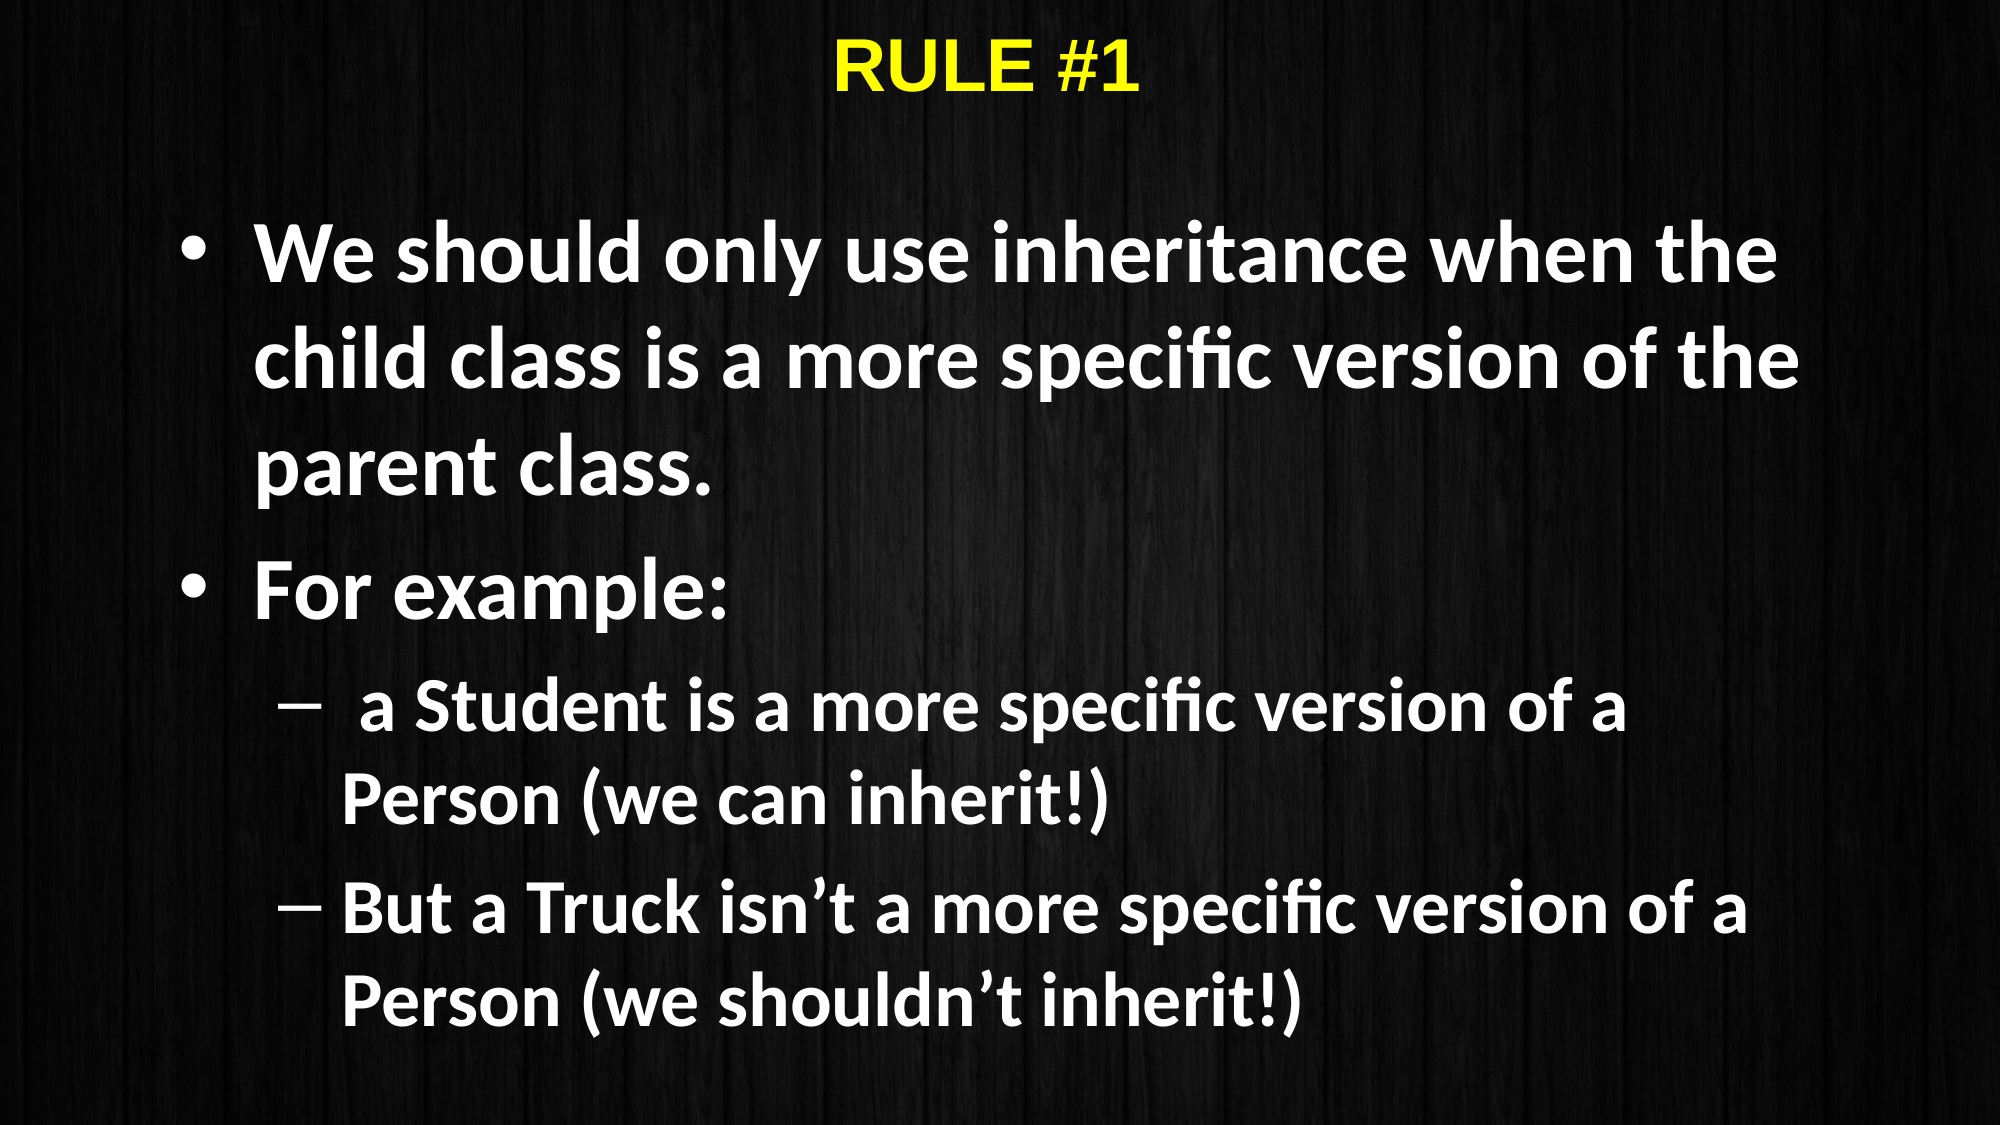

# Rule #1
We should only use inheritance when the child class is a more specific version of the parent class.
For example:
 a Student is a more specific version of a Person (we can inherit!)
But a Truck isn’t a more specific version of a Person (we shouldn’t inherit!)